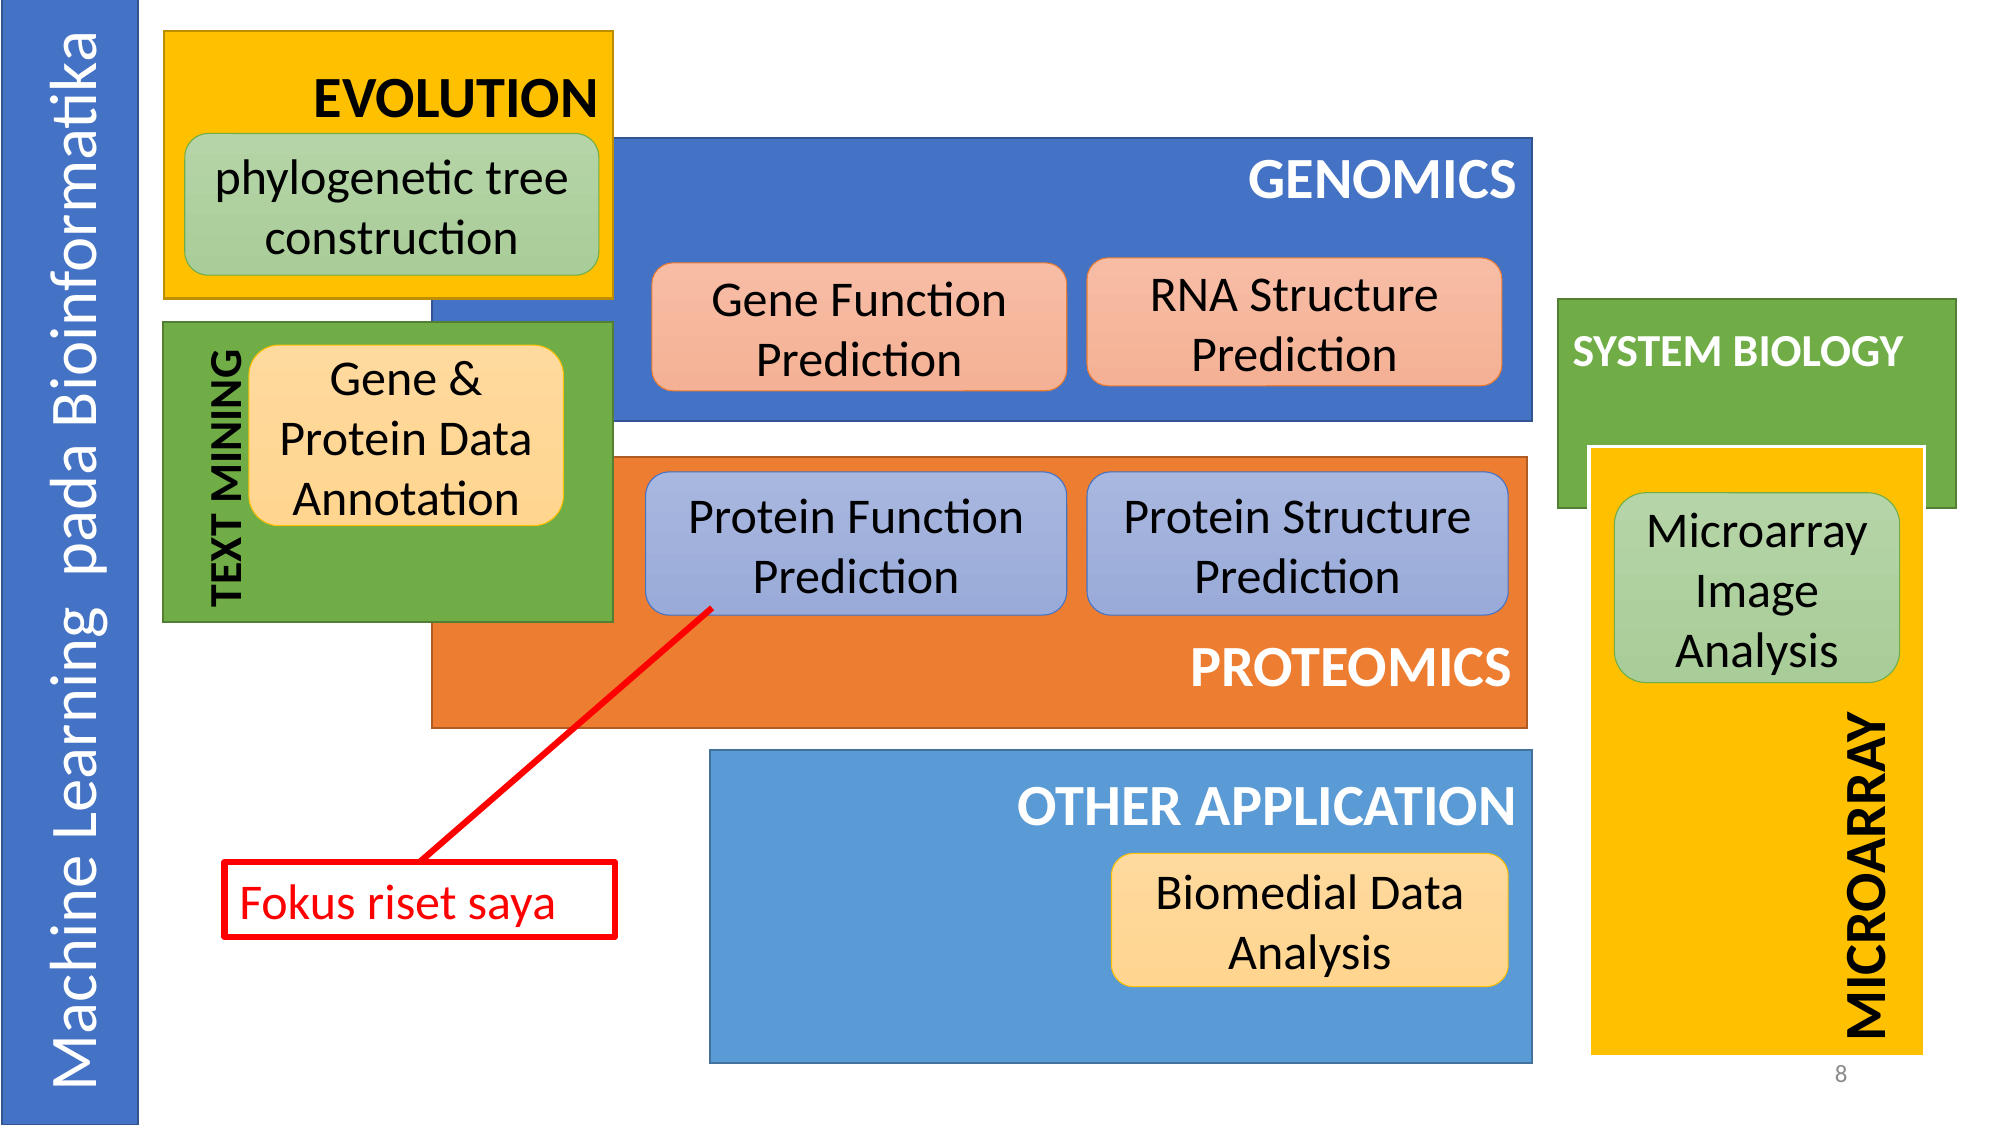

EVOLUTION

phylogenetic tree construction
GENOMICS

TEXT MINING

RNA Structure Prediction
Gene Function Prediction
SYSTEM BIOLOGY

Gene & Protein Data Annotation

PROTEOMICS
Protein Function Prediction
Protein Structure Prediction
Machine Learning  pada Bioinformatika
Microarray Image Analysis

MICROARRAY
Fokus riset saya
OTHER APPLICATION

Biomedial Data Analysis
8